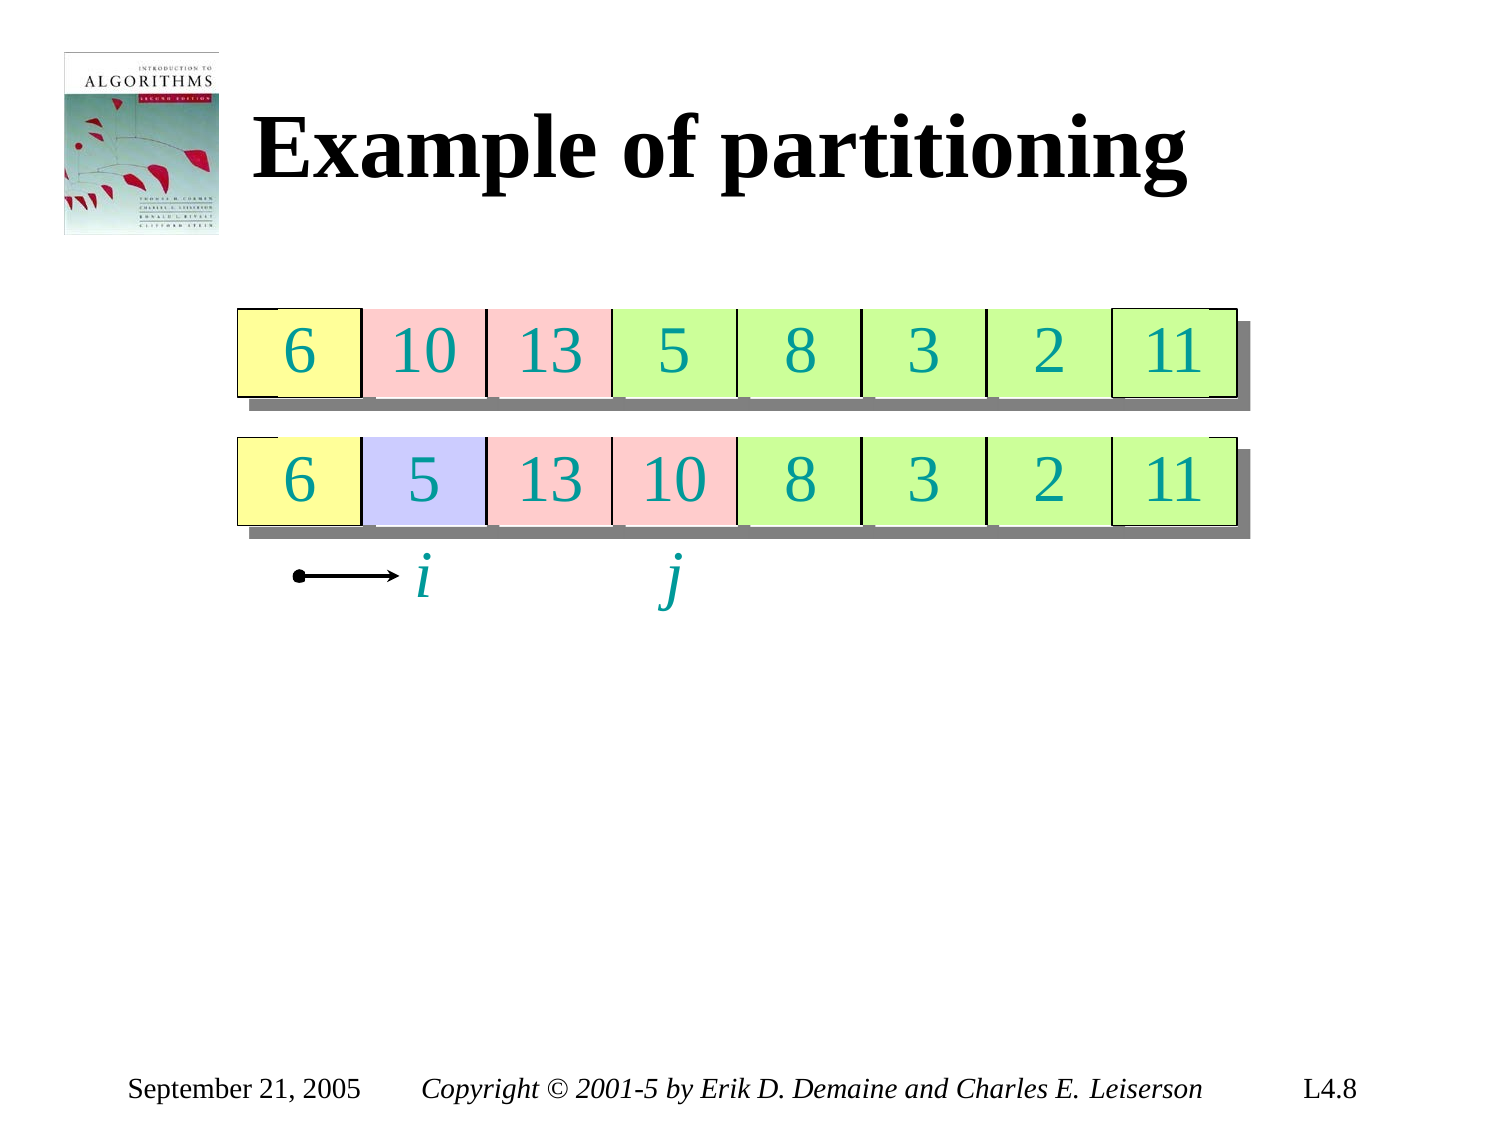

# Example of partitioning

| 6 | 10 | 13 | 5 | 8 | 3 | 2 | 11 |
| --- | --- | --- | --- | --- | --- | --- | --- |
|  |  |  |  |  |  |  |  |
| 6 | 5 | 13 | 10 | 8 | 3 | 2 | 11 |
|  | i |  | j |  |  |  |  |

September 21, 2005
Copyright © 2001-5 by Erik D. Demaine and Charles E. Leiserson
L4.8